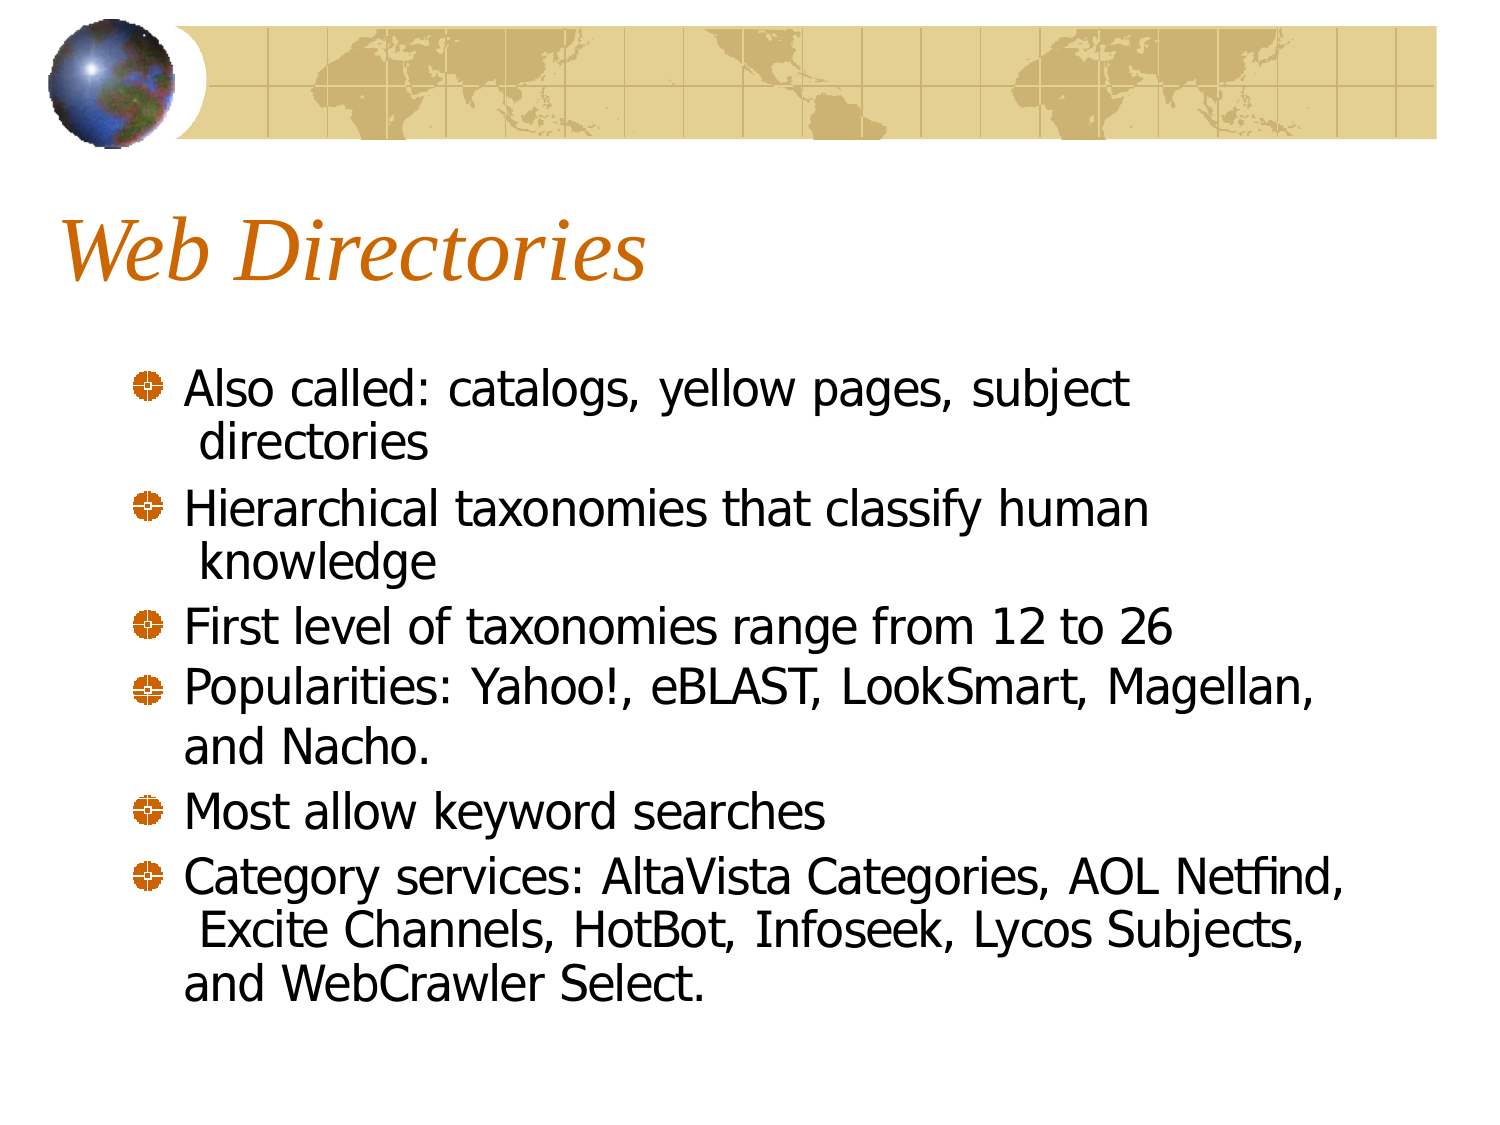

# Web Directories
Also called: catalogs, yellow pages, subject  directories
Hierarchical taxonomies that classify human  knowledge
First level of taxonomies range from 12 to 26  Popularities: Yahoo!, eBLAST, LookSmart, Magellan,  and Nacho.
Most allow keyword searches
Category services: AltaVista Categories, AOL Netfind,  Excite Channels, HotBot, Infoseek, Lycos Subjects,  and WebCrawler Select.